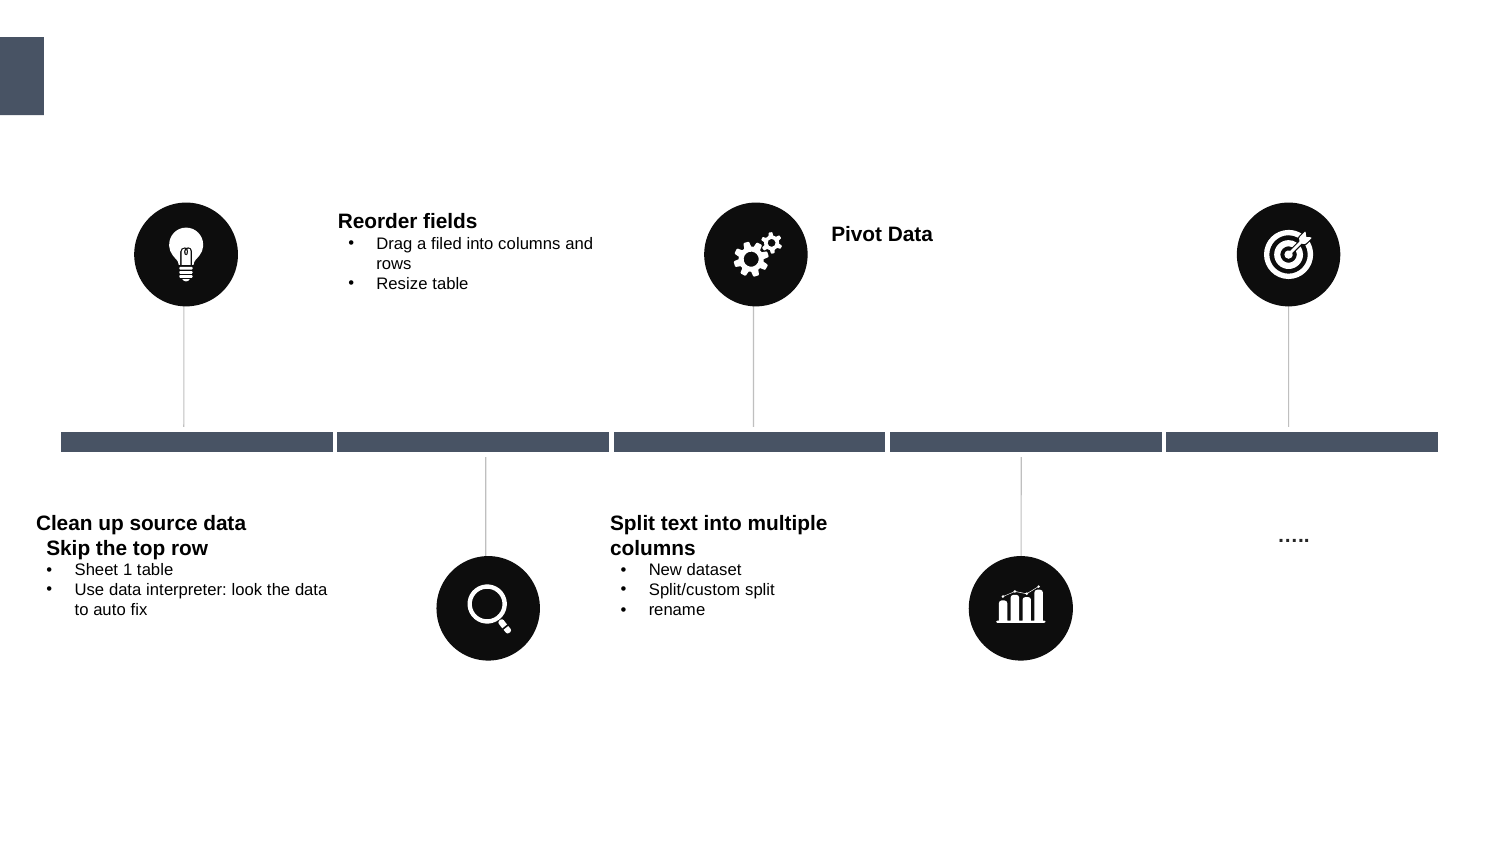

Reorder fields
Drag a filed into columns and rows
Resize table
Pivot Data

Clean up source data
Skip the top row
Sheet 1 table
Use data interpreter: look the data to auto fix
Split text into multiple columns
New dataset
Split/custom split
rename
…..